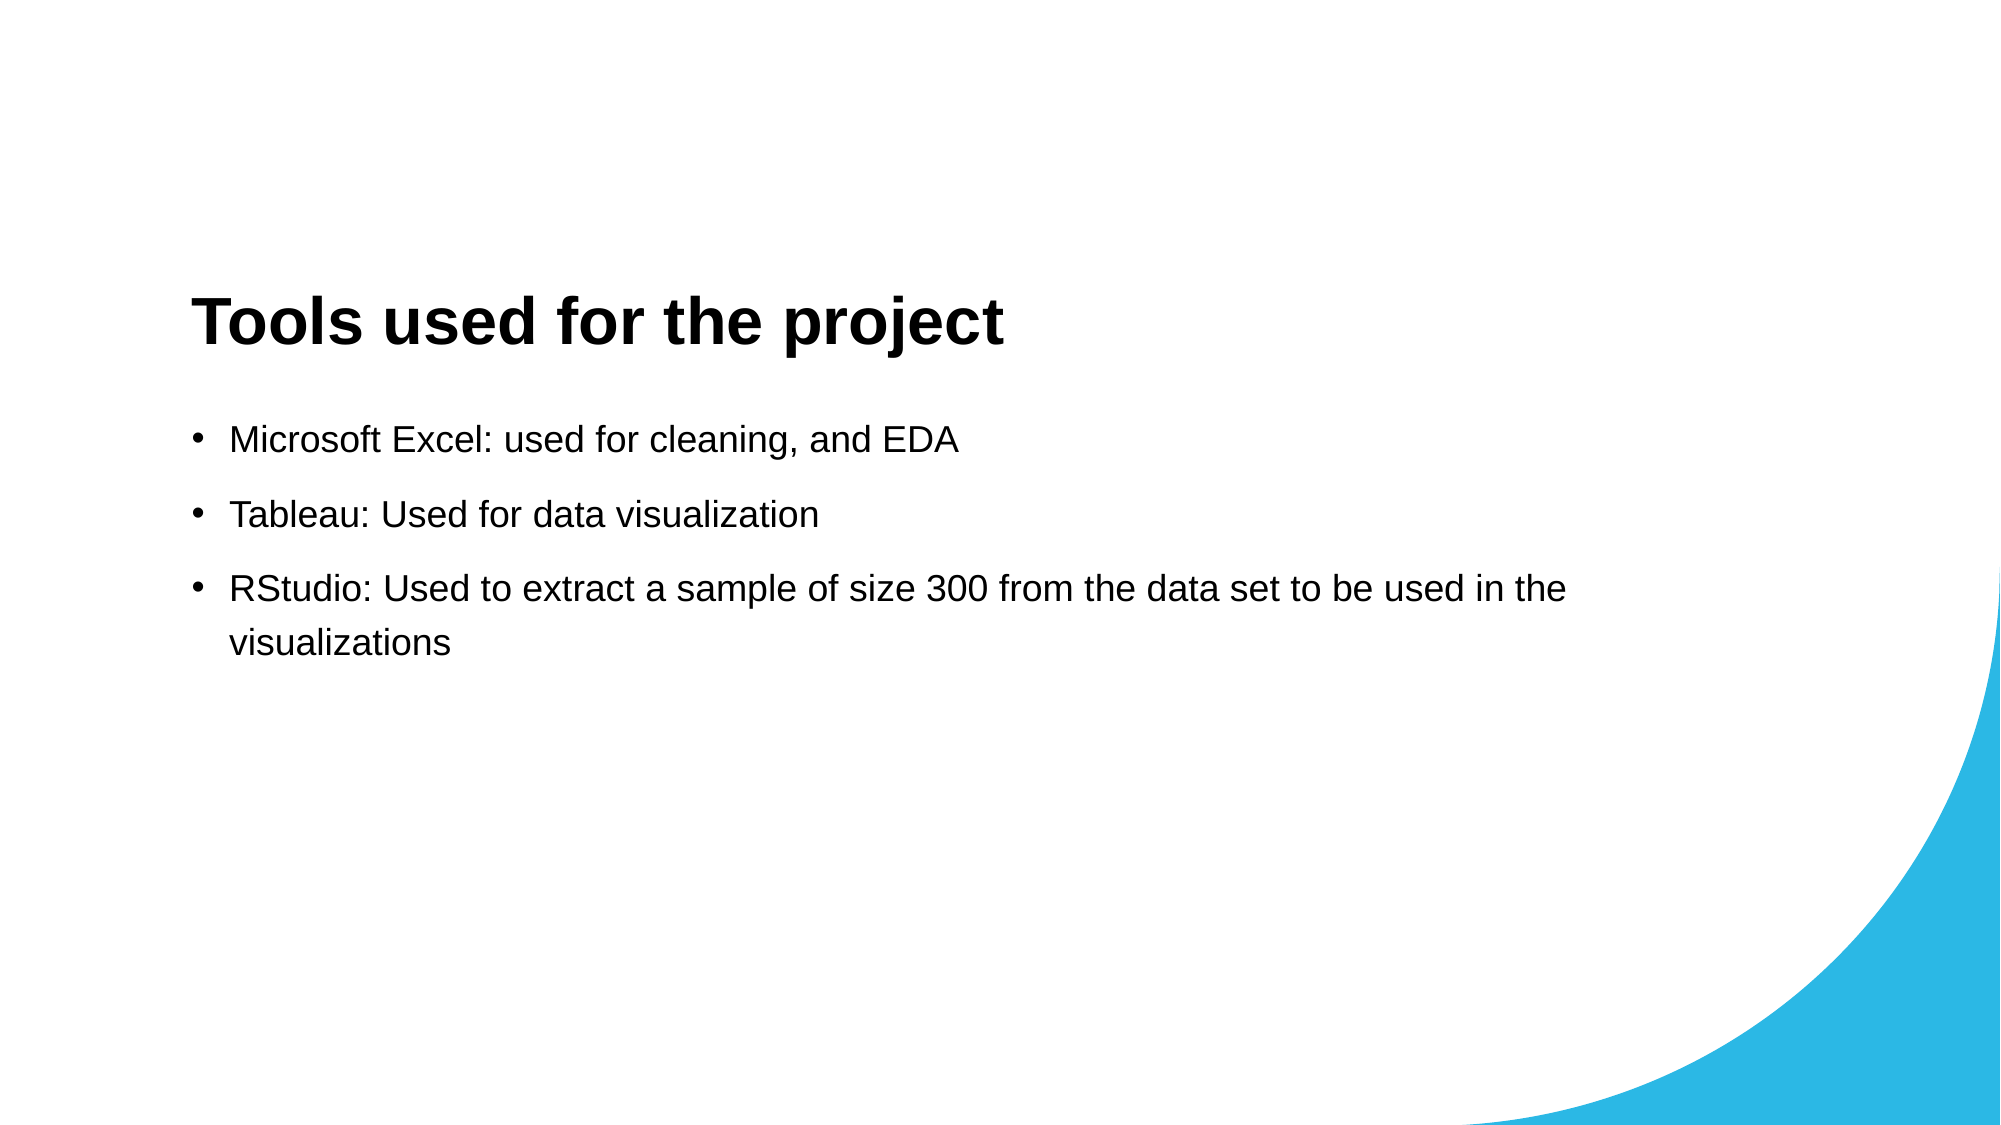

# Tools used for the project
Microsoft Excel: used for cleaning, and EDA
Tableau: Used for data visualization
RStudio: Used to extract a sample of size 300 from the data set to be used in the visualizations